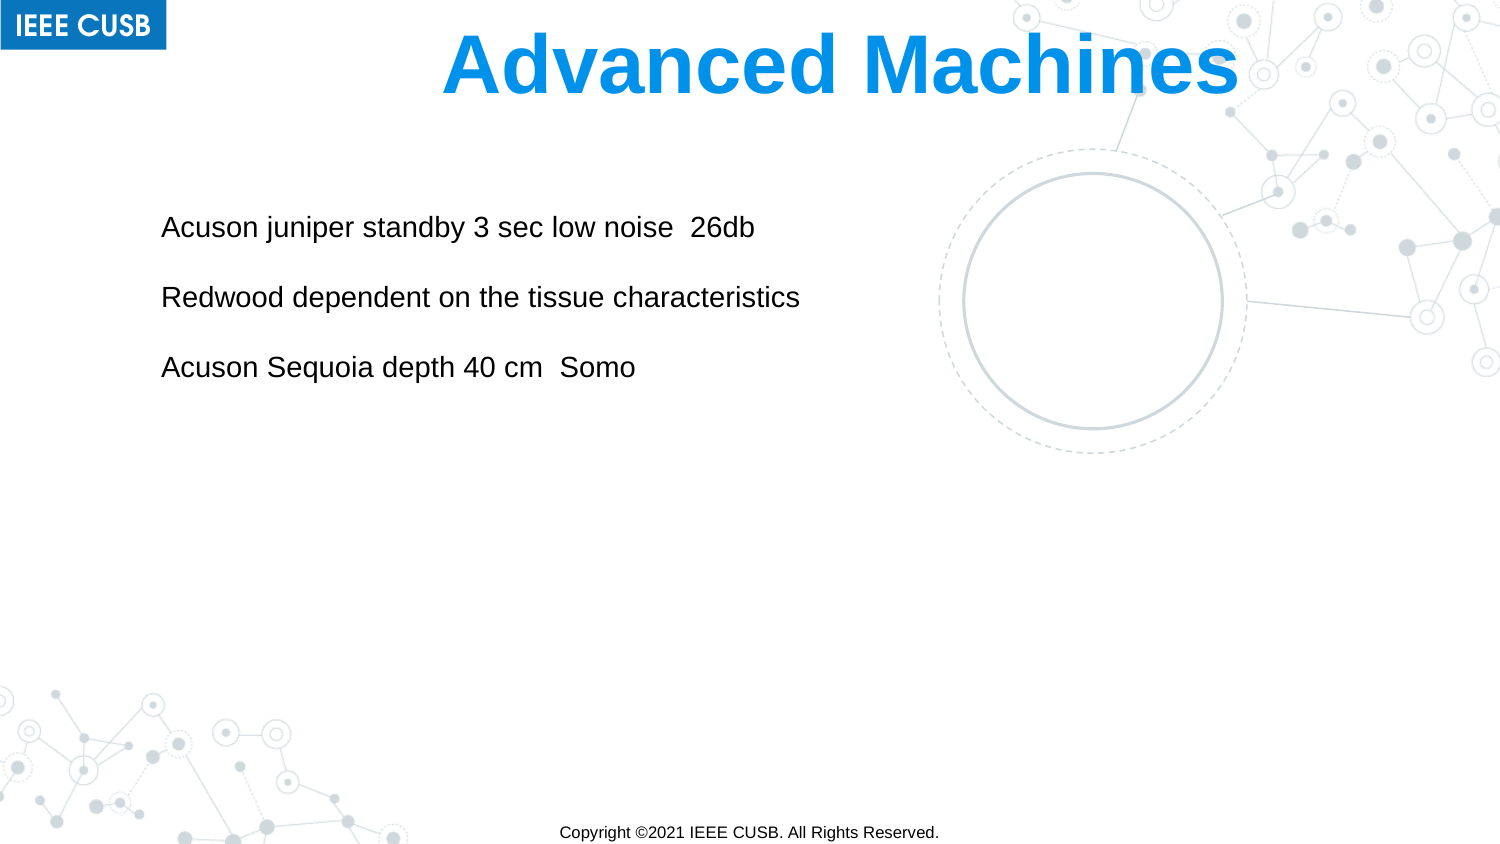

Advanced Machines
Acuson juniper standby 3 sec low noise  26db

Redwood dependent on the tissue characteristics

Acuson Sequoia depth 40 cm  Somo